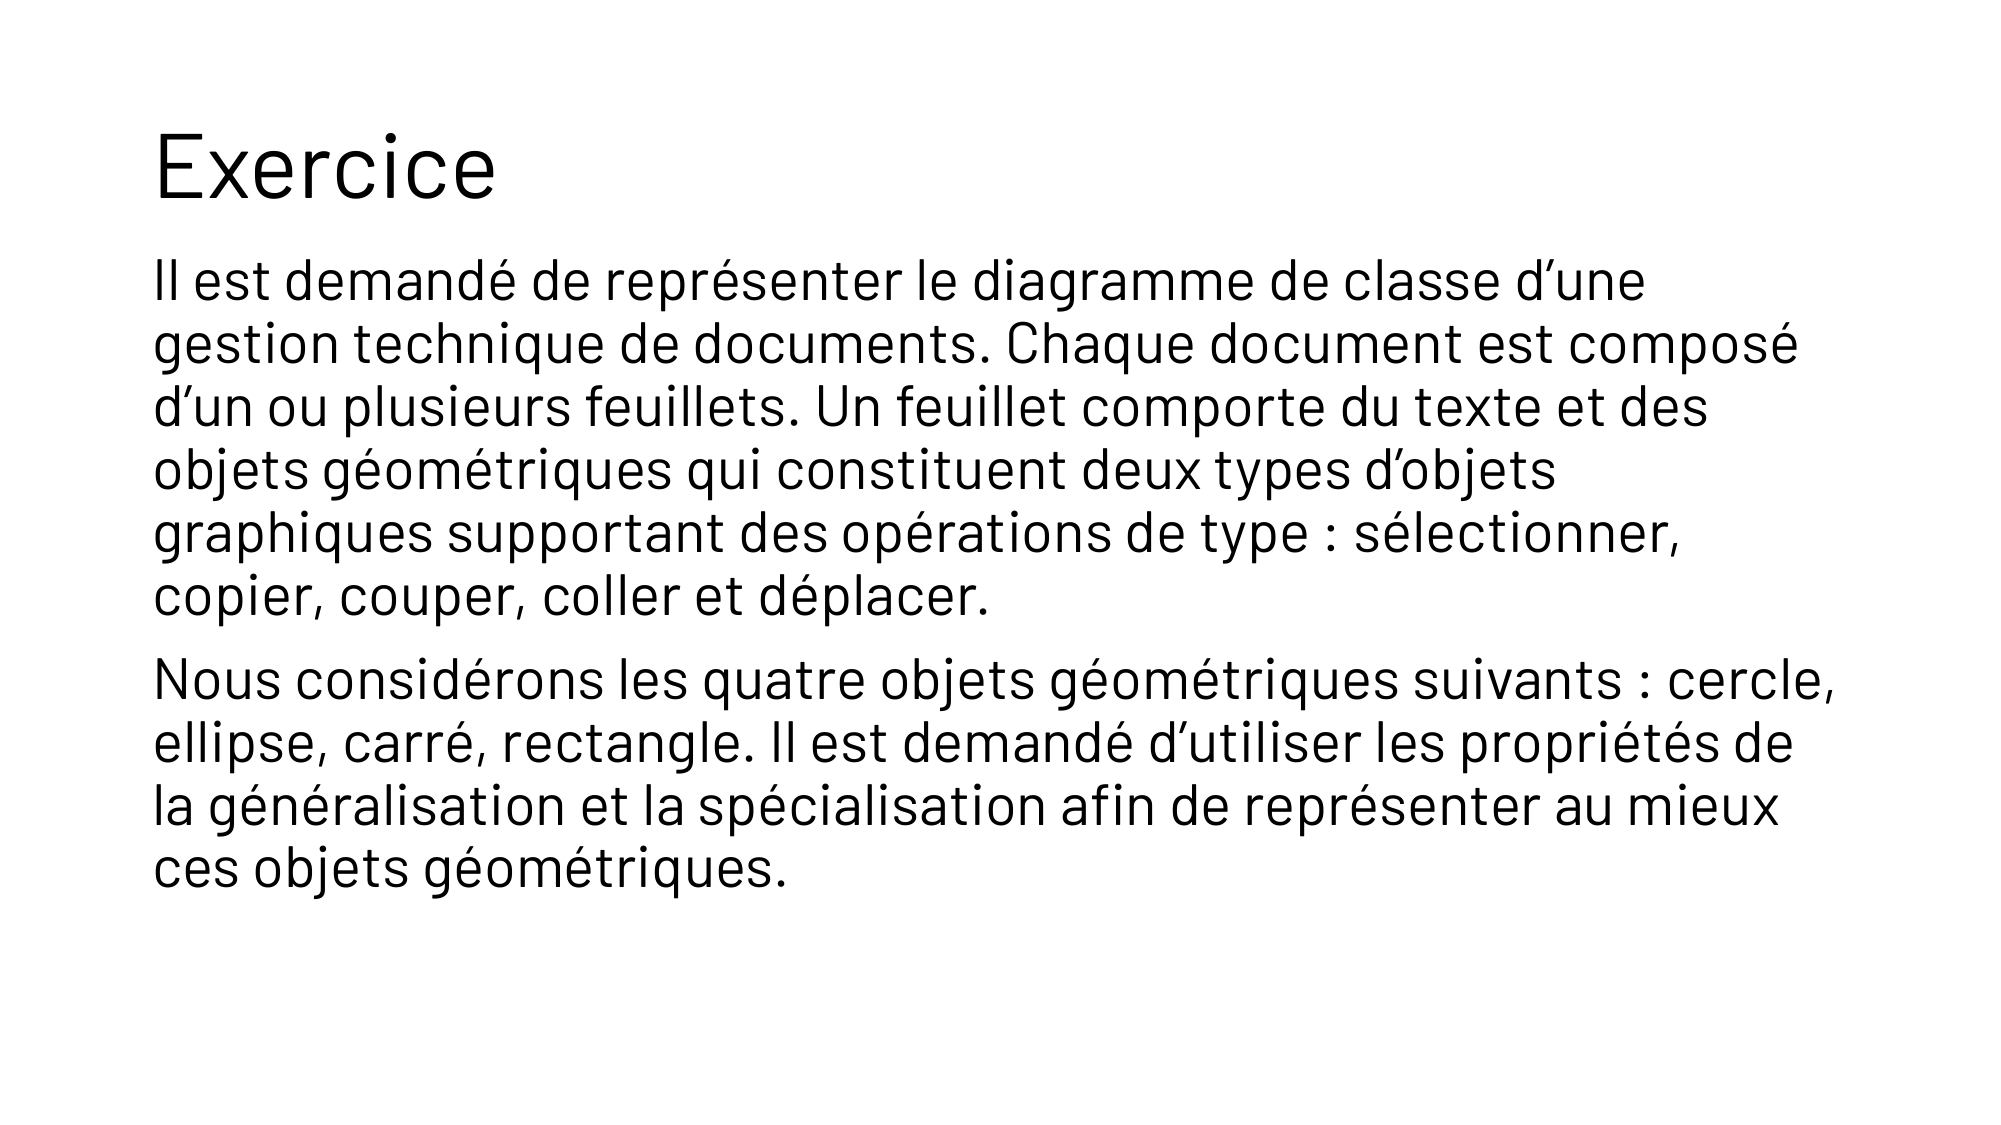

# Exercice
Il est demandé de représenter le diagramme de classe d’une gestion technique de documents. Chaque document est composé d’un ou plusieurs feuillets. Un feuillet comporte du texte et des objets géométriques qui constituent deux types d’objets graphiques supportant des opérations de type : sélectionner, copier, couper, coller et déplacer.
Nous considérons les quatre objets géométriques suivants : cercle, ellipse, carré, rectangle. Il est demandé d’utiliser les propriétés de la généralisation et la spécialisation afin de représenter au mieux ces objets géométriques.